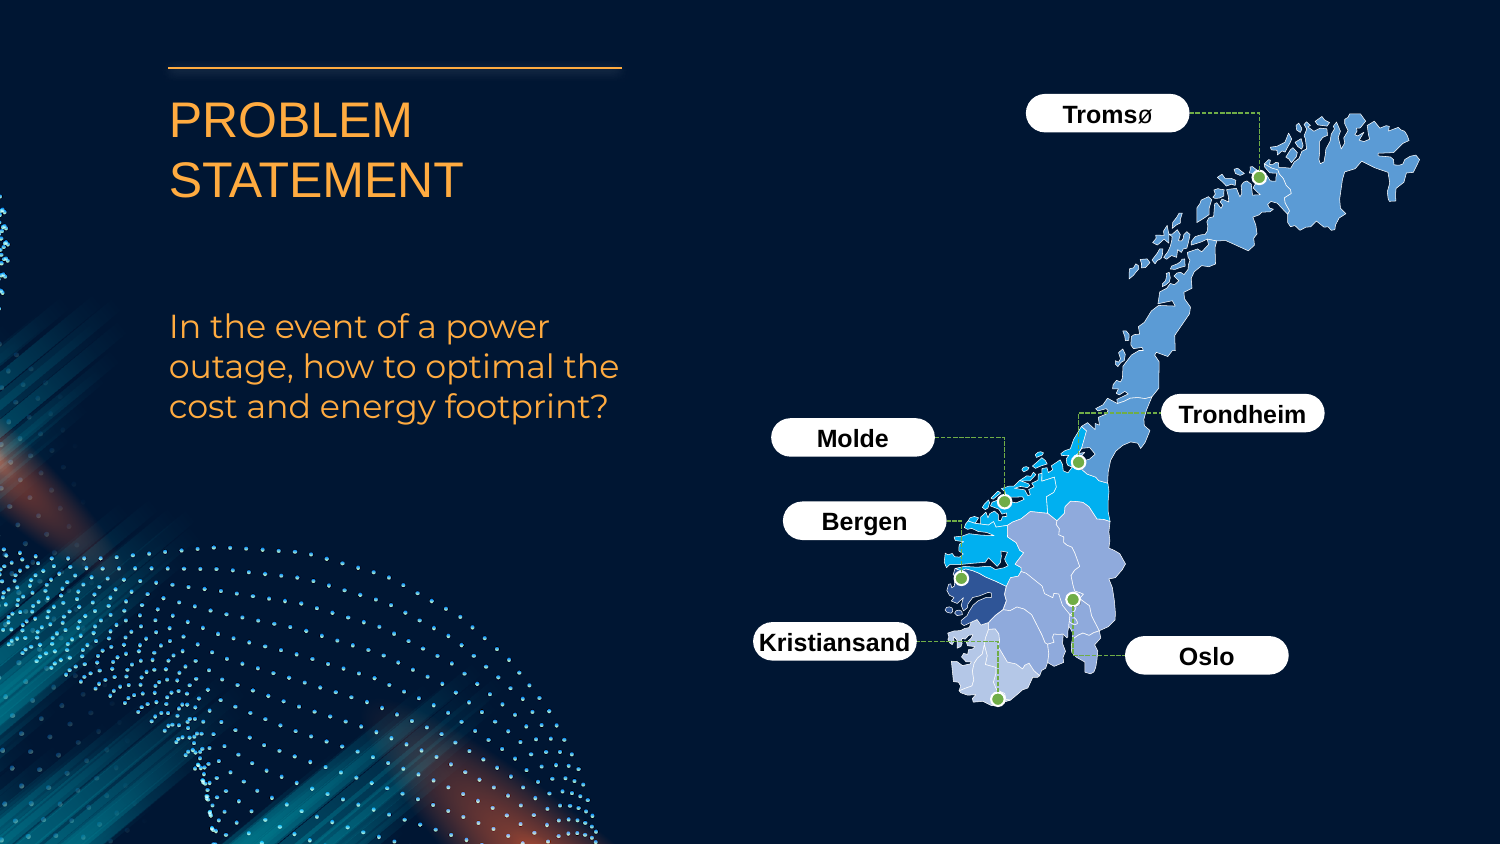

# PROBLEM STATEMENT
Tromsø

In the event of a power outage, how to optimal the cost and energy footprint?
Trondheim
Molde

Bergen

Kristiansand
Oslo